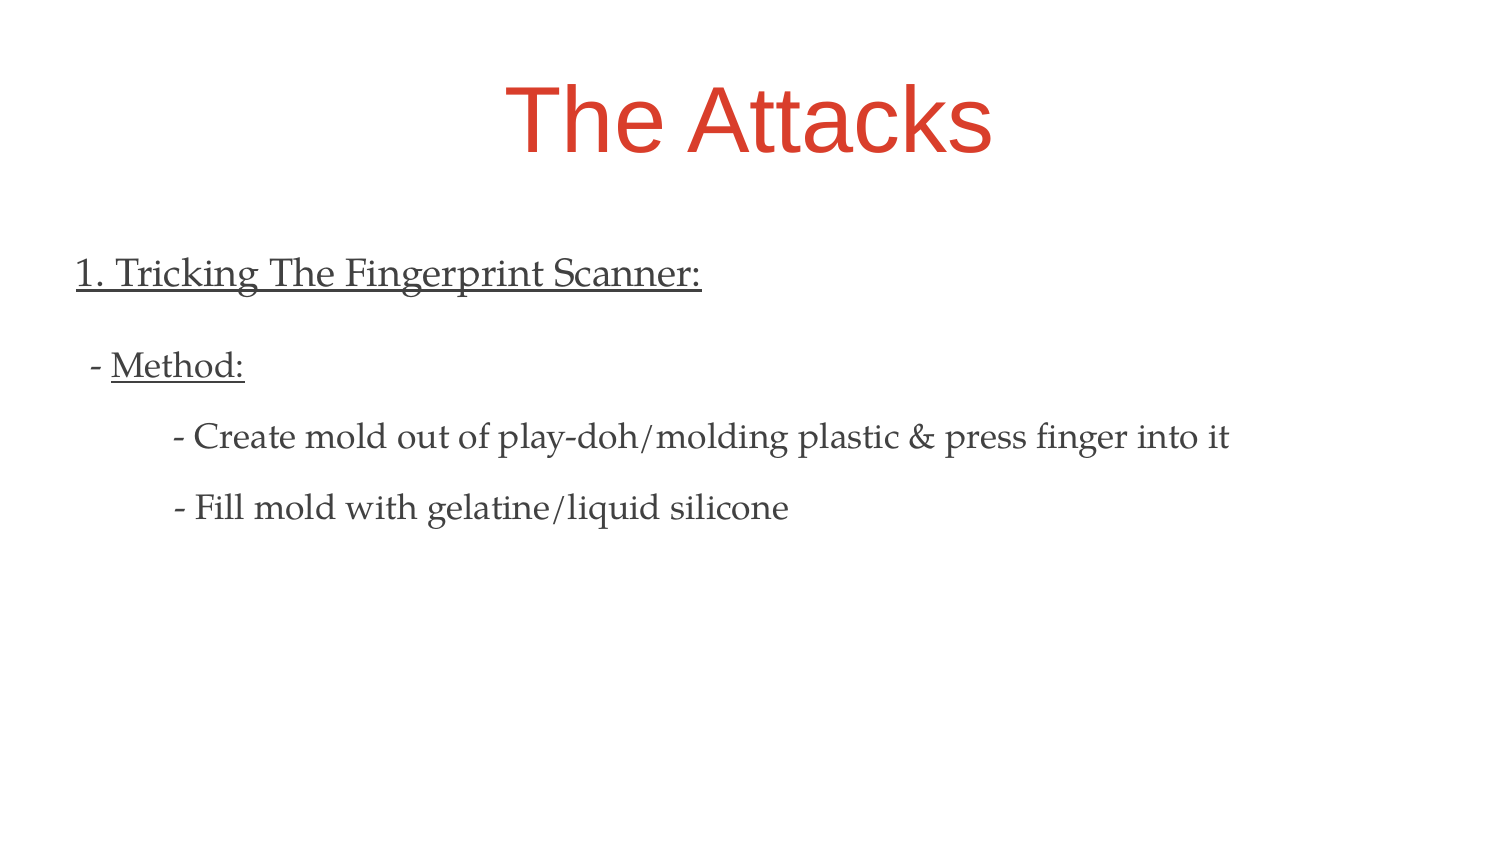

# The Attacks
1. Tricking The Fingerprint Scanner:
- Method:
- Create mold out of play-doh/molding plastic & press finger into it
- Fill mold with gelatine/liquid silicone